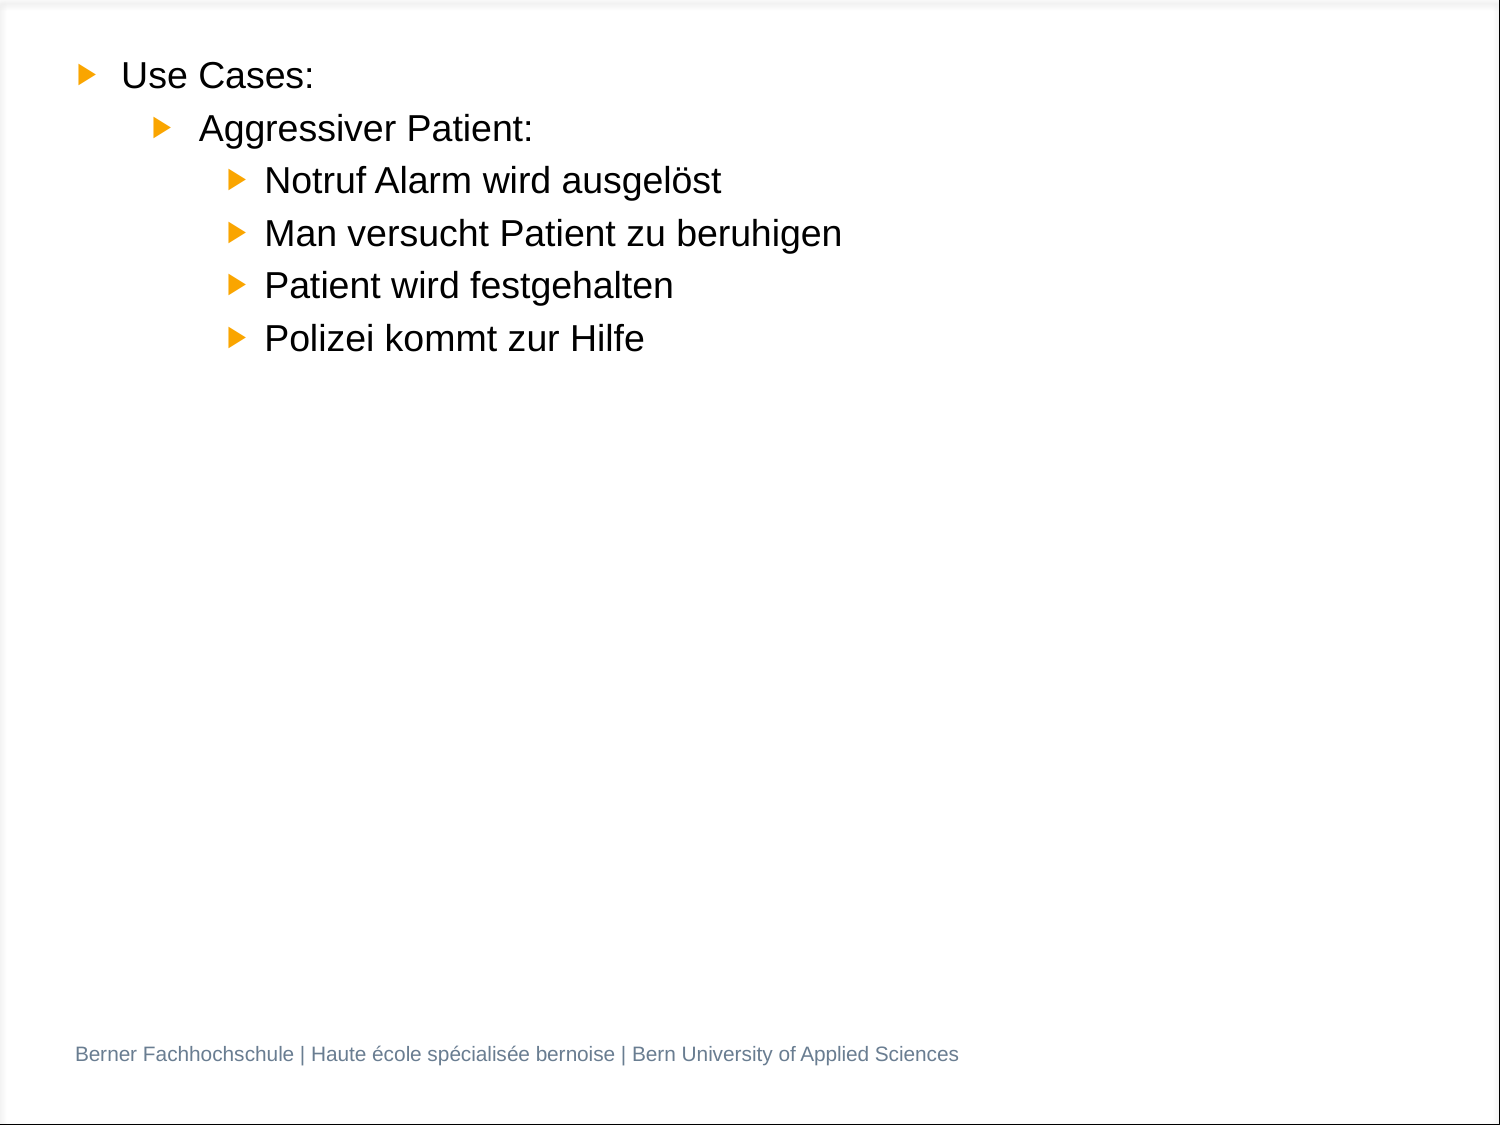

Use Cases:
Aggressiver Patient:
Notruf Alarm wird ausgelöst
Man versucht Patient zu beruhigen
Patient wird festgehalten
Polizei kommt zur Hilfe